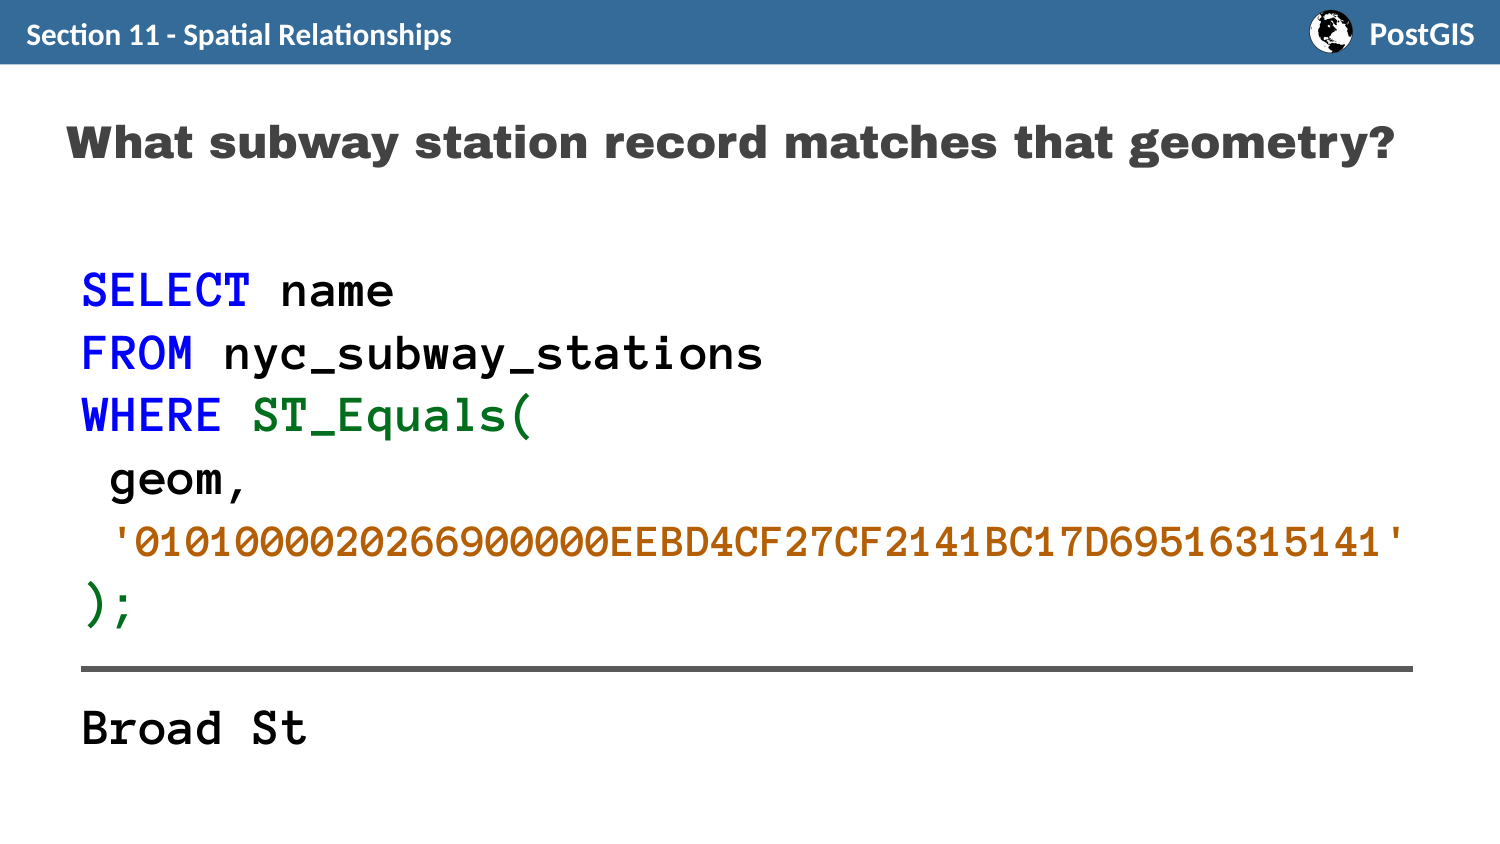

Section 11 - Spatial Relationships
# What subway station record matches that geometry?

SELECT name
FROM nyc_subway_stations
WHERE ST_Equals(
 geom,
 '0101000020266900000EEBD4CF27CF2141BC17D69516315141'
);
Broad St